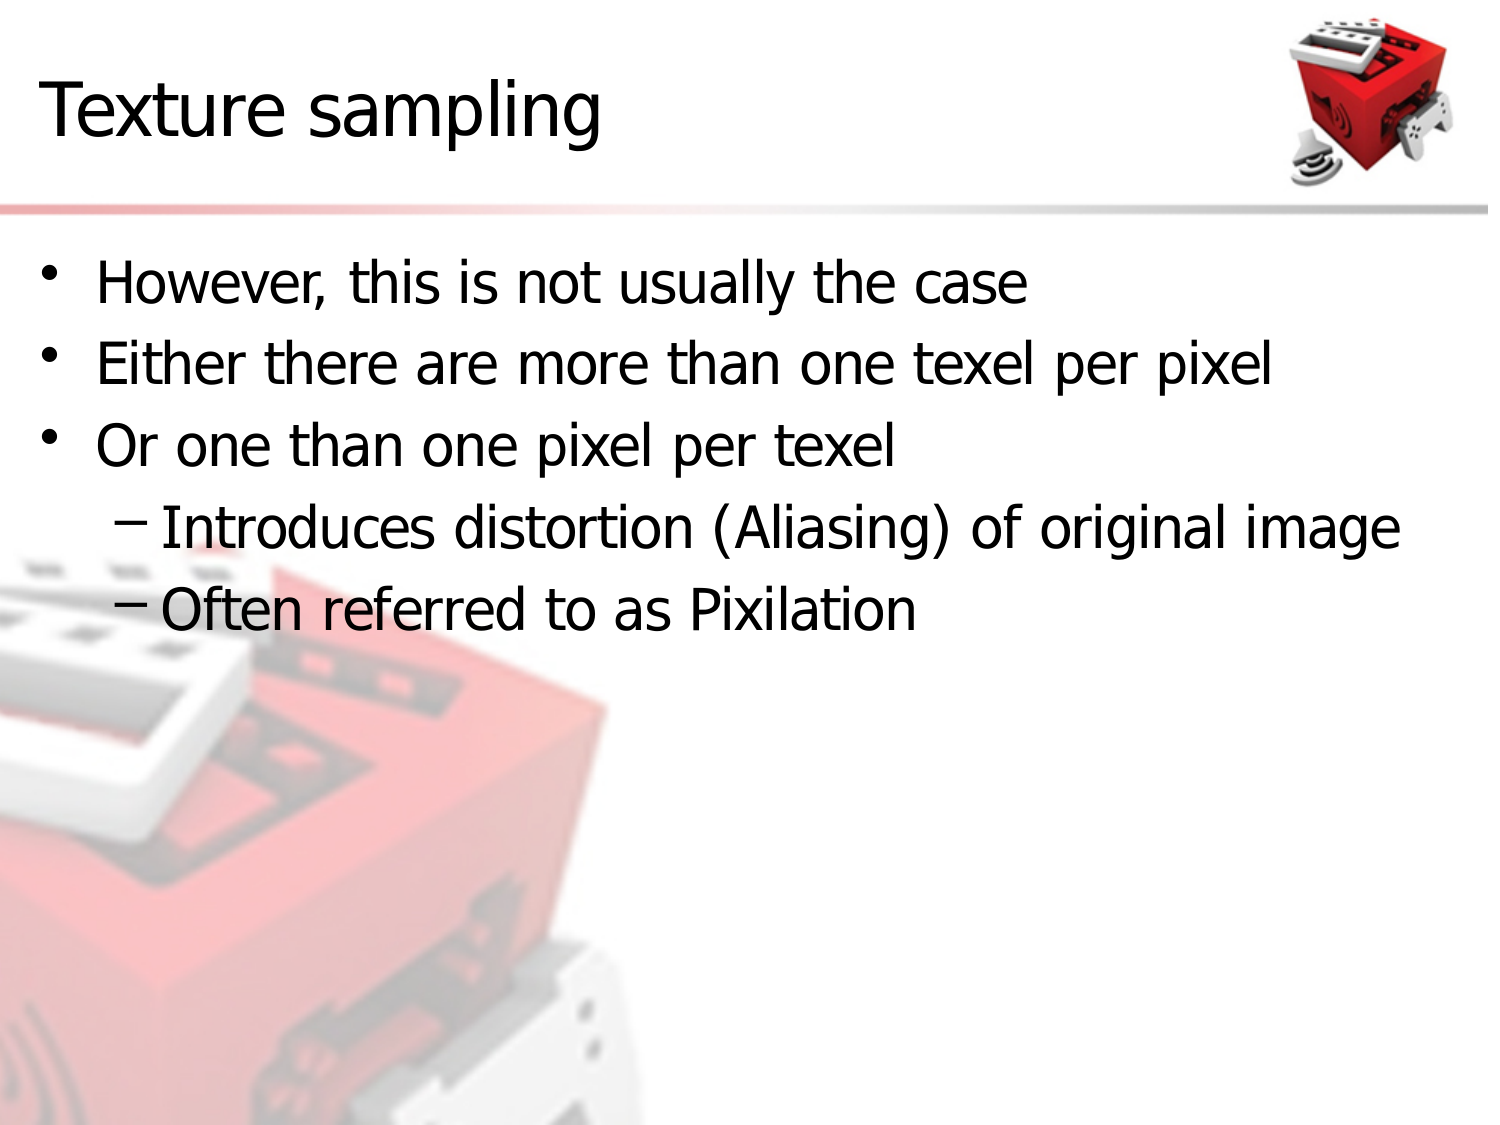

# Texture sampling
However, this is not usually the case
Either there are more than one texel per pixel
Or one than one pixel per texel
Introduces distortion (Aliasing) of original image
Often referred to as Pixilation